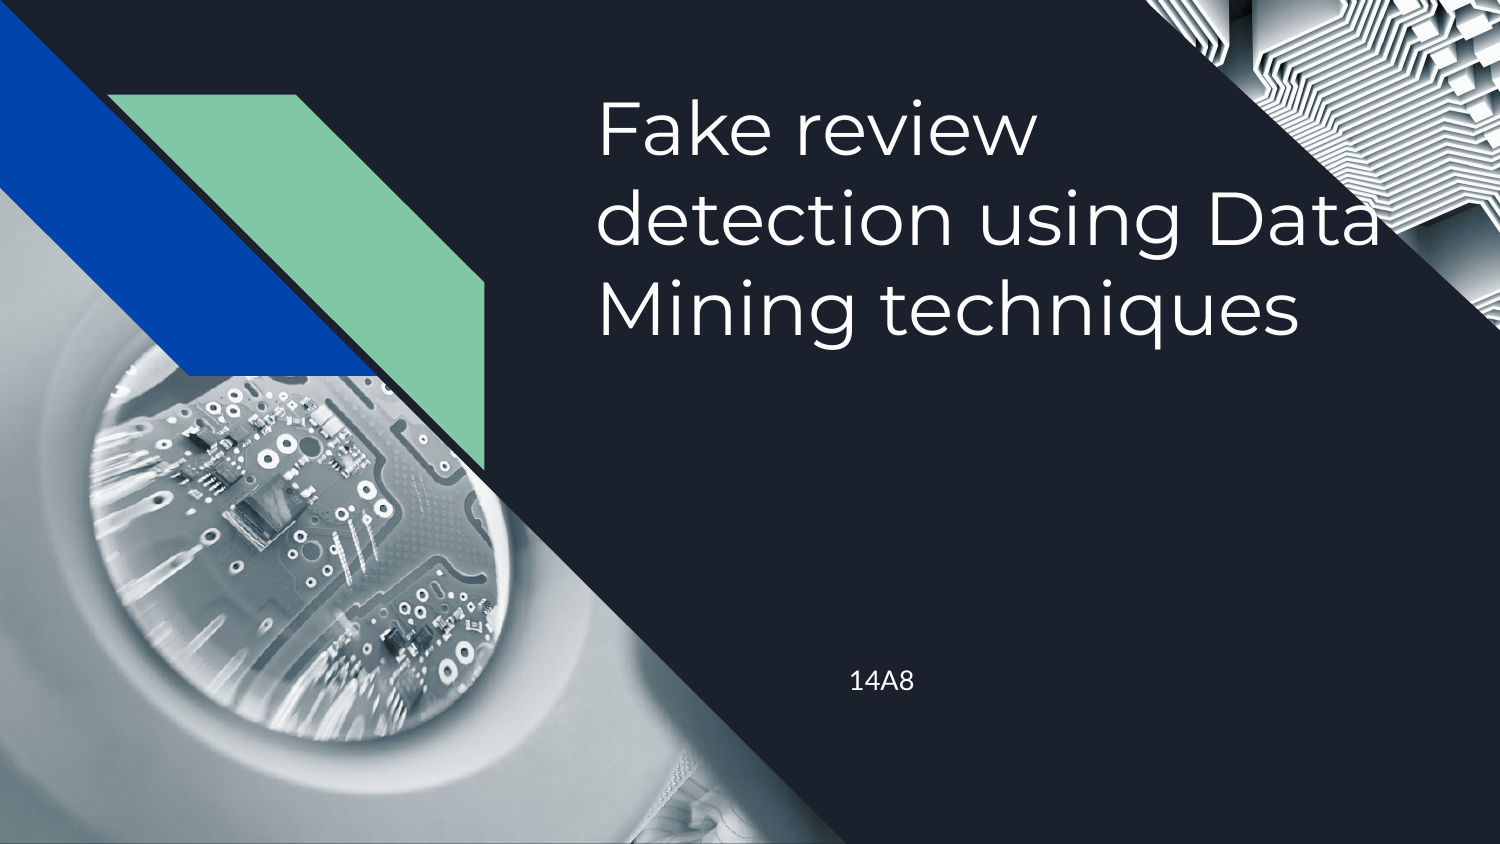

# Fake review detection using Data Mining techniques
14A8